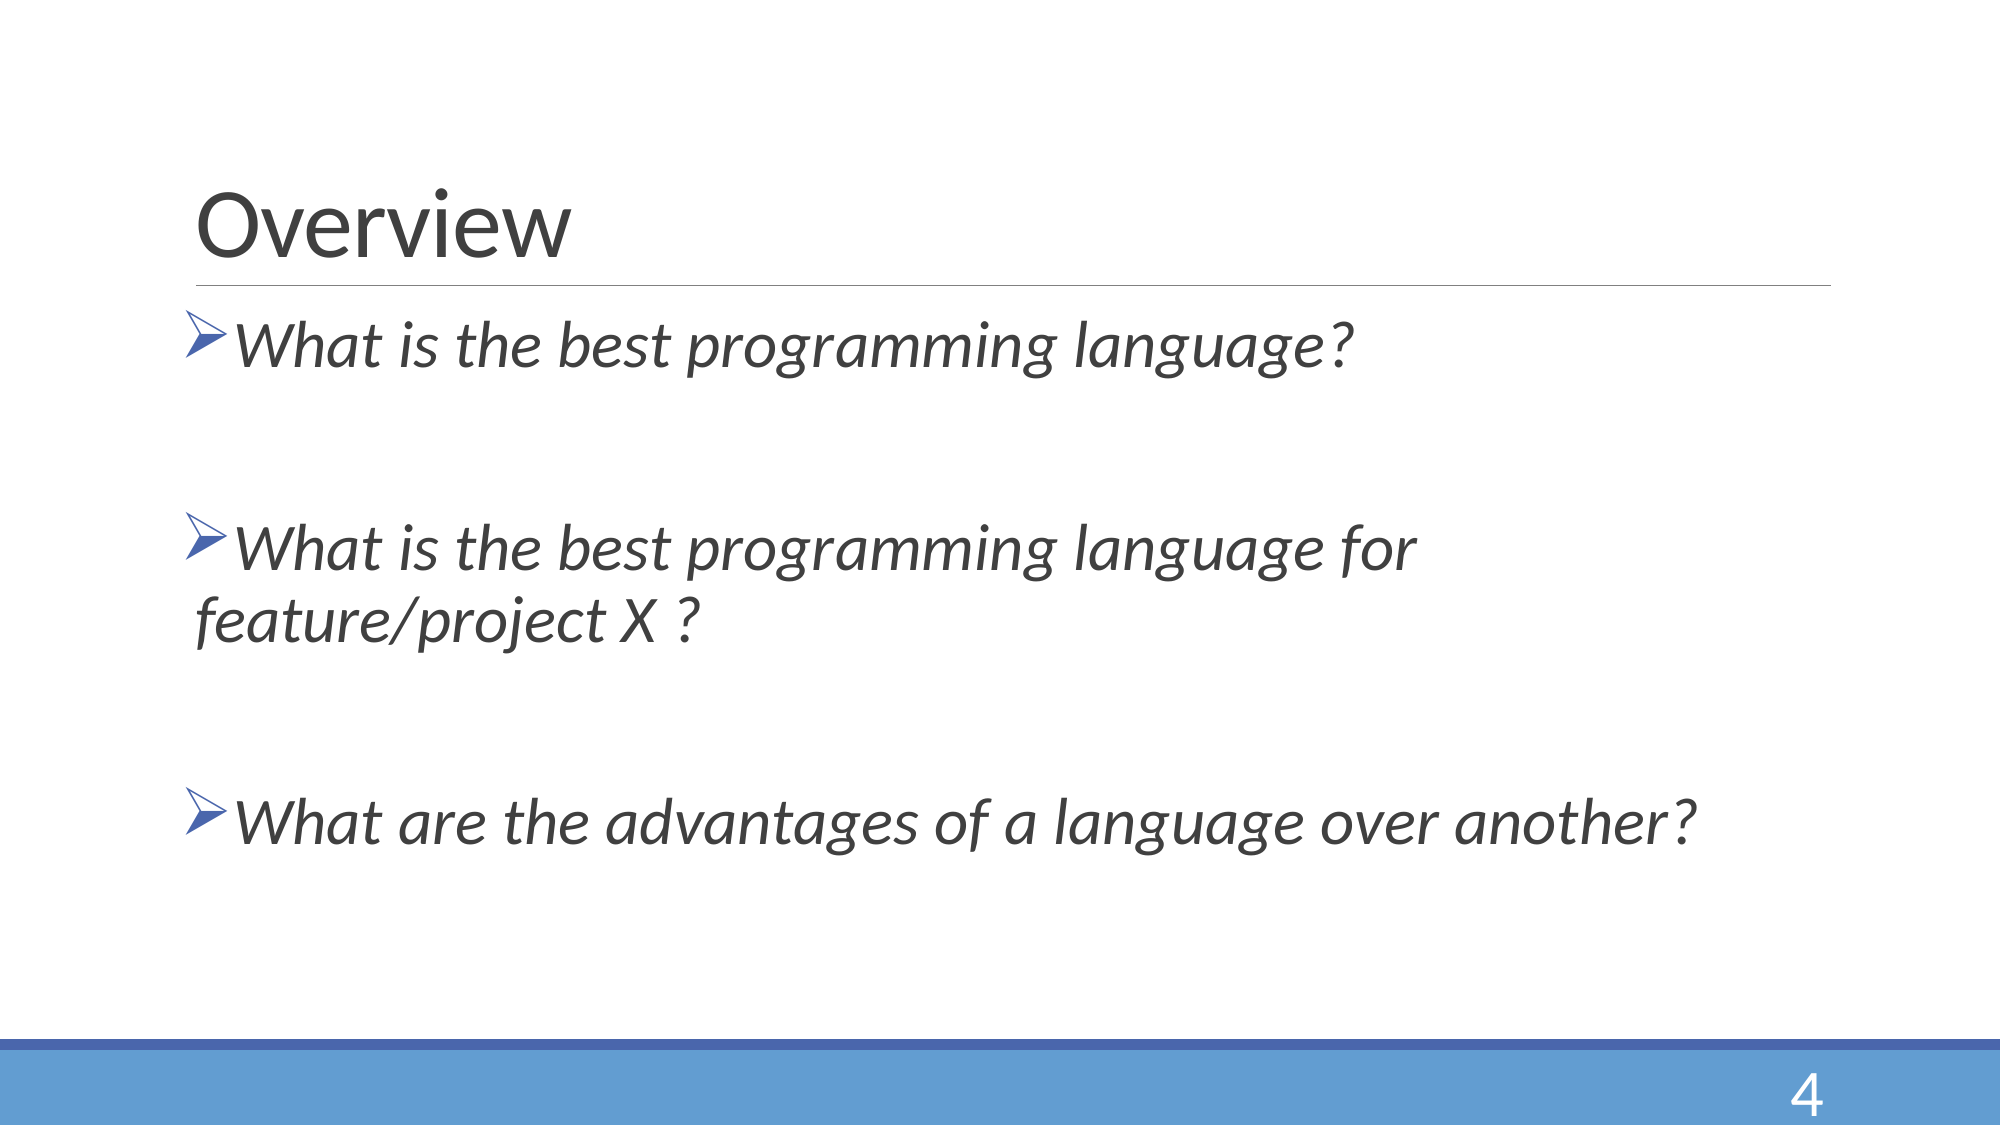

# Overview
What is the best programming language?

What is the best programming language for feature/project X ?

What are the advantages of a language over another?
4